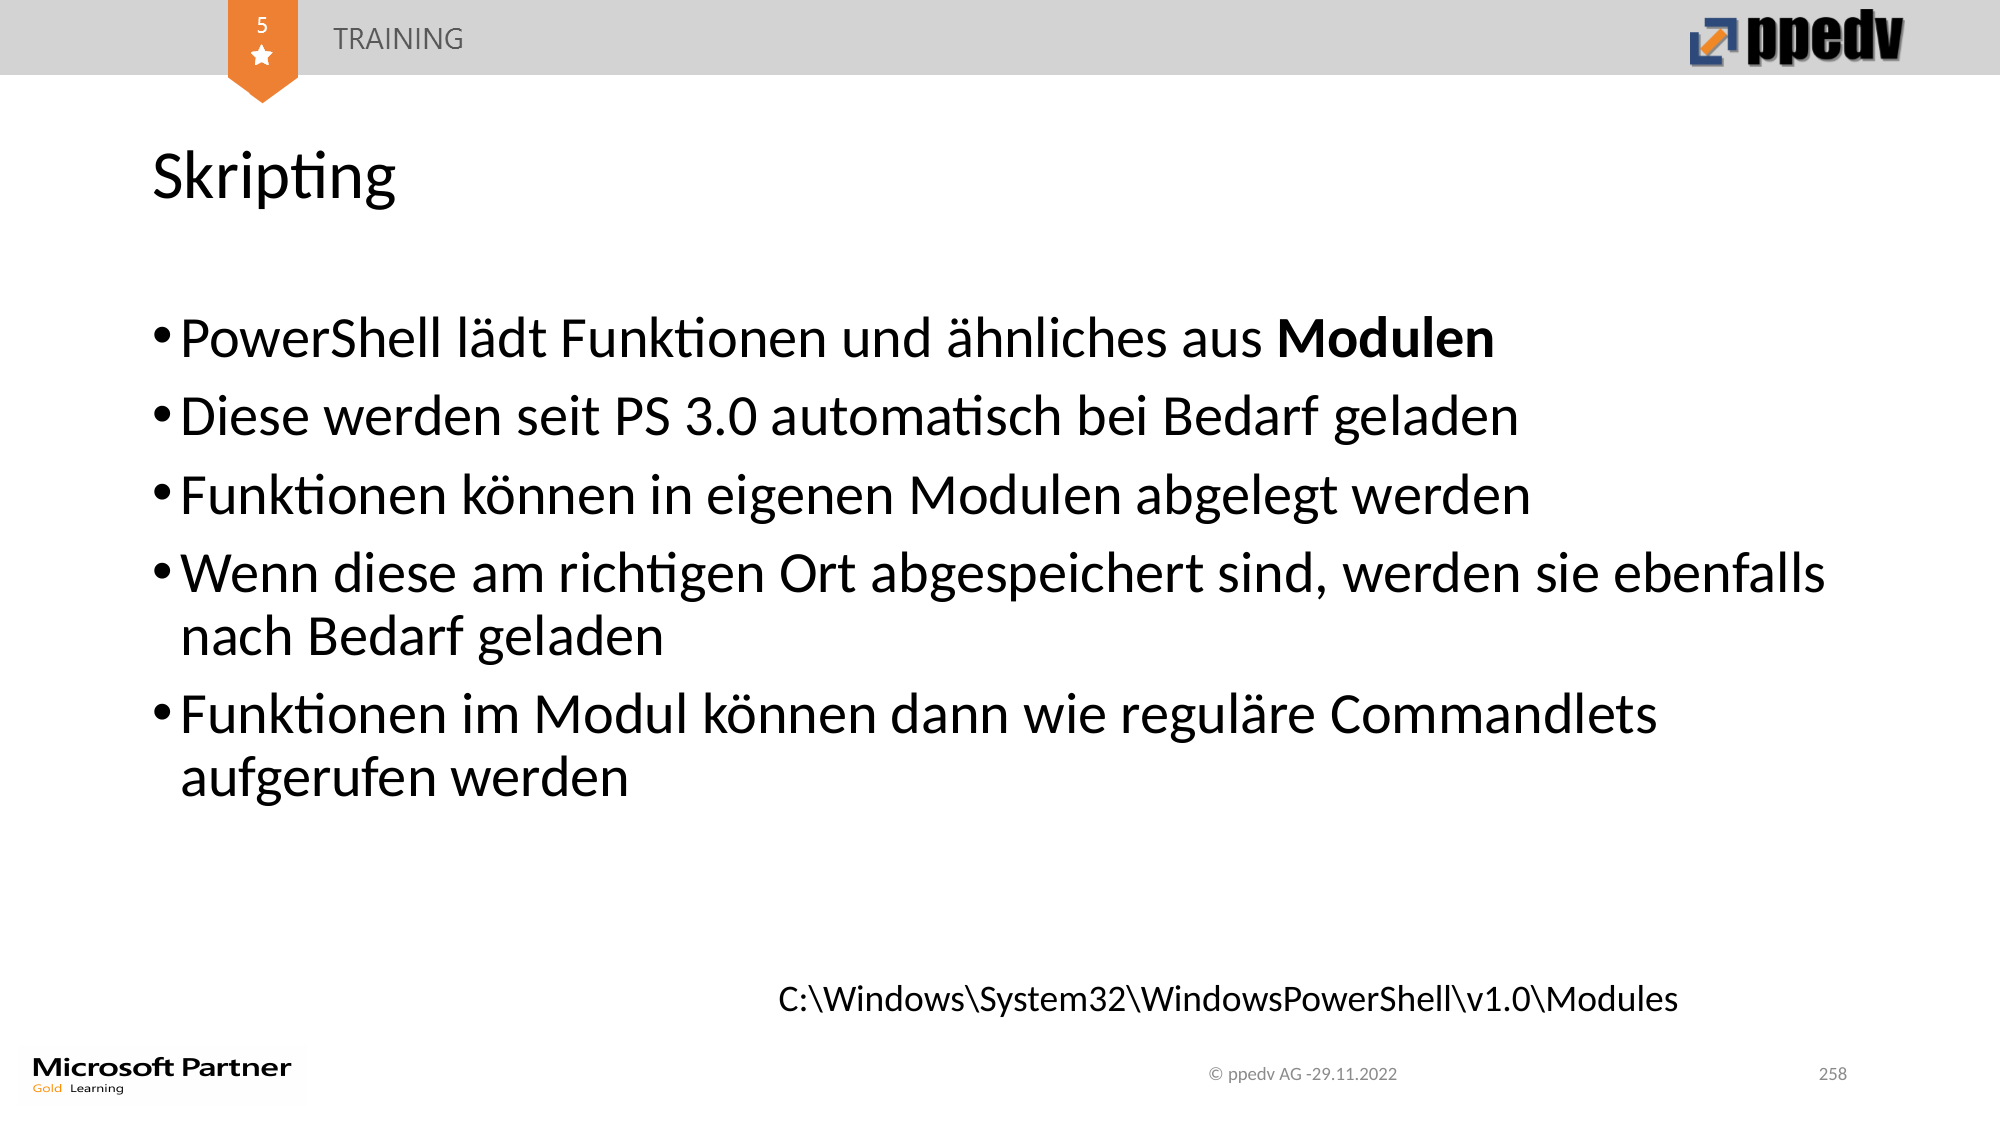

# Skripting
PowerShell lädt Funktionen und ähnliches aus Modulen
Diese werden seit PS 3.0 automatisch bei Bedarf geladen
Funktionen können in eigenen Modulen abgelegt werden
Wenn diese am richtigen Ort abgespeichert sind, werden sie ebenfalls nach Bedarf geladen
Funktionen im Modul können dann wie reguläre Commandlets aufgerufen werden
C:\Windows\System32\WindowsPowerShell\v1.0\Modules
© ppedv AG -29.11.2022
258